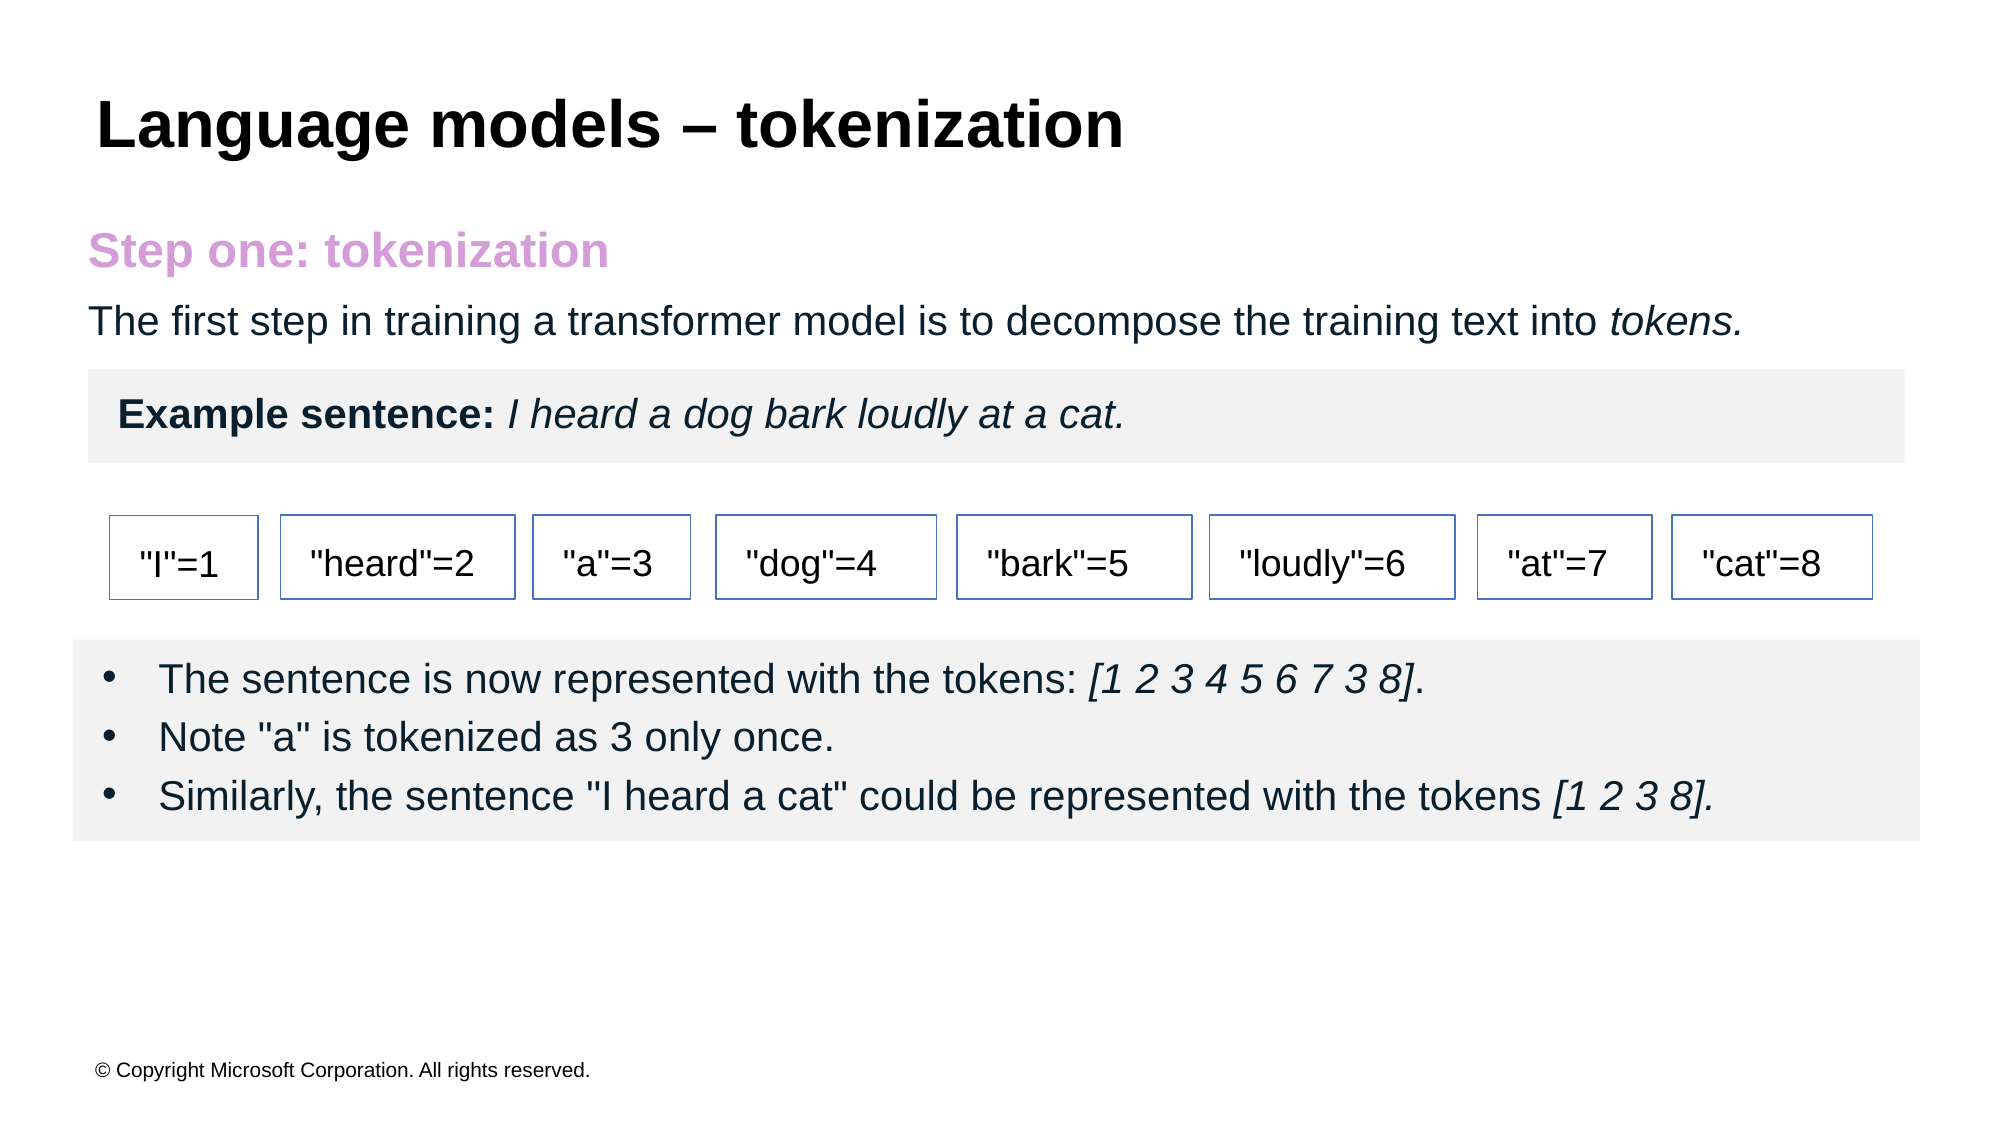

# Language models – tokenization
Step one: tokenization
The first step in training a transformer model is to decompose the training text into tokens.
Example sentence: I heard a dog bark loudly at a cat.
"at"=7
"heard"=2
"a"=3
"dog"=4
"bark"=5
"loudly"=6
"cat"=8
"I"=1
The sentence is now represented with the tokens: [1 2 3 4 5 6 7 3 8].
Note "a" is tokenized as 3 only once.
Similarly, the sentence "I heard a cat" could be represented with the tokens [1 2 3 8].